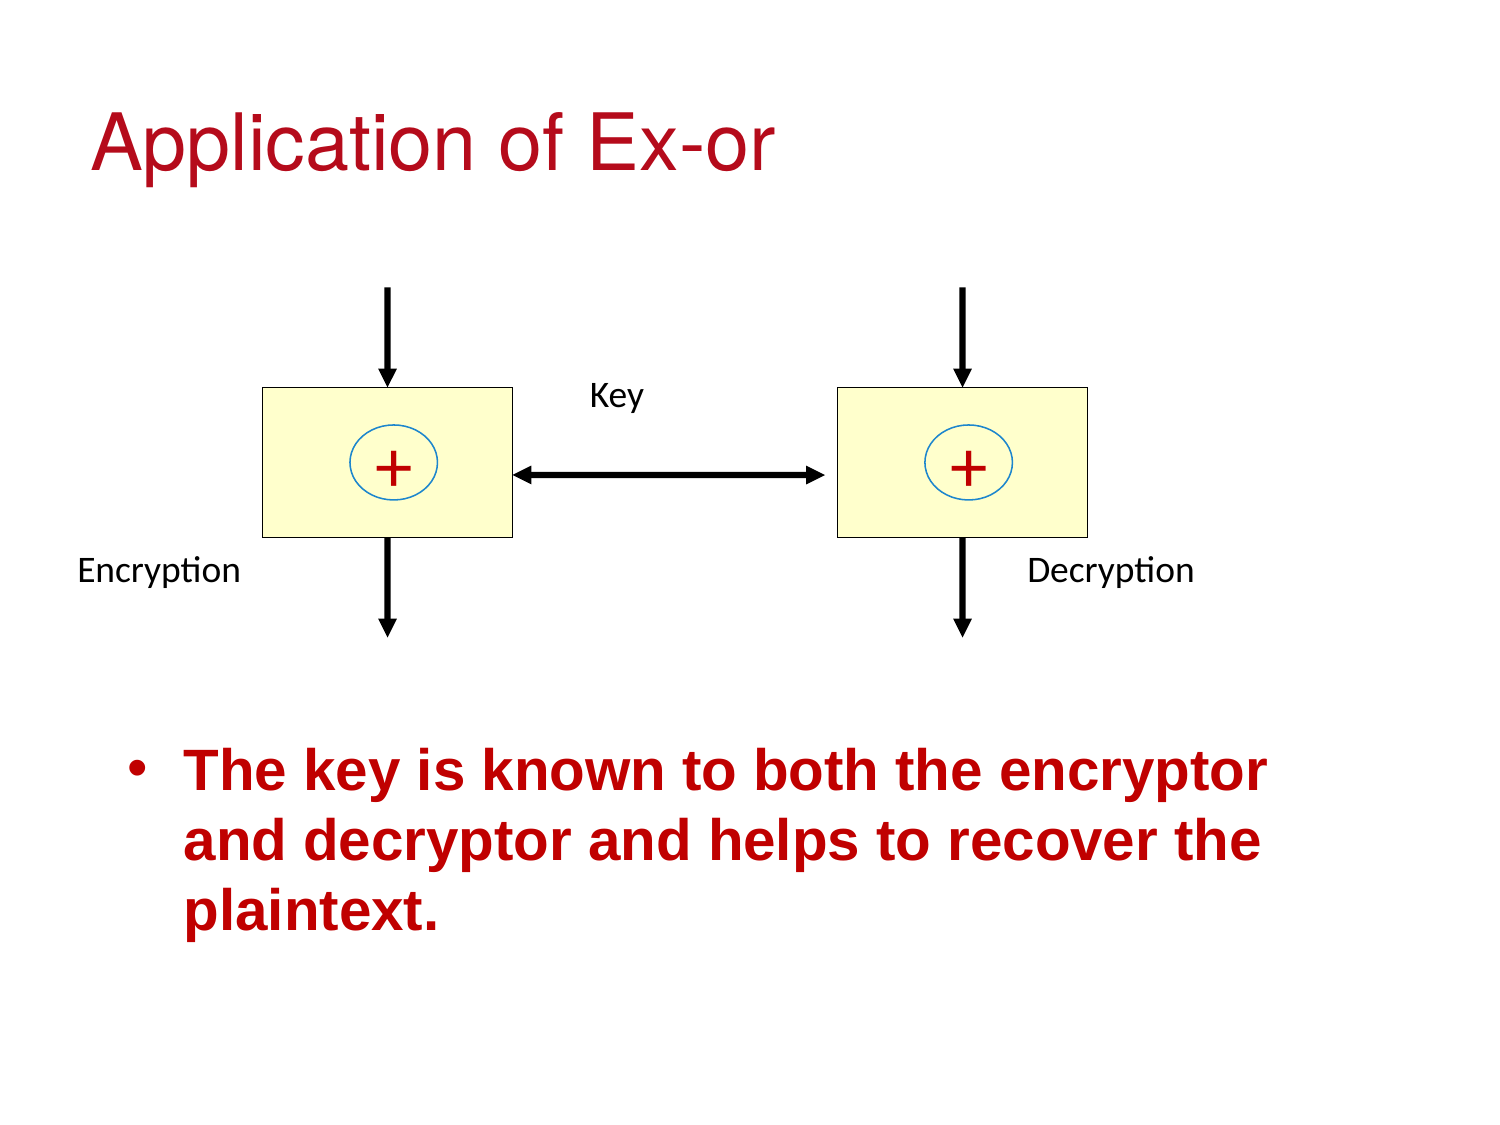

# Application of Ex-or

Key

+
+

Encryption

Decryption
The key is known to both the encryptor and decryptor and helps to recover the plaintext.